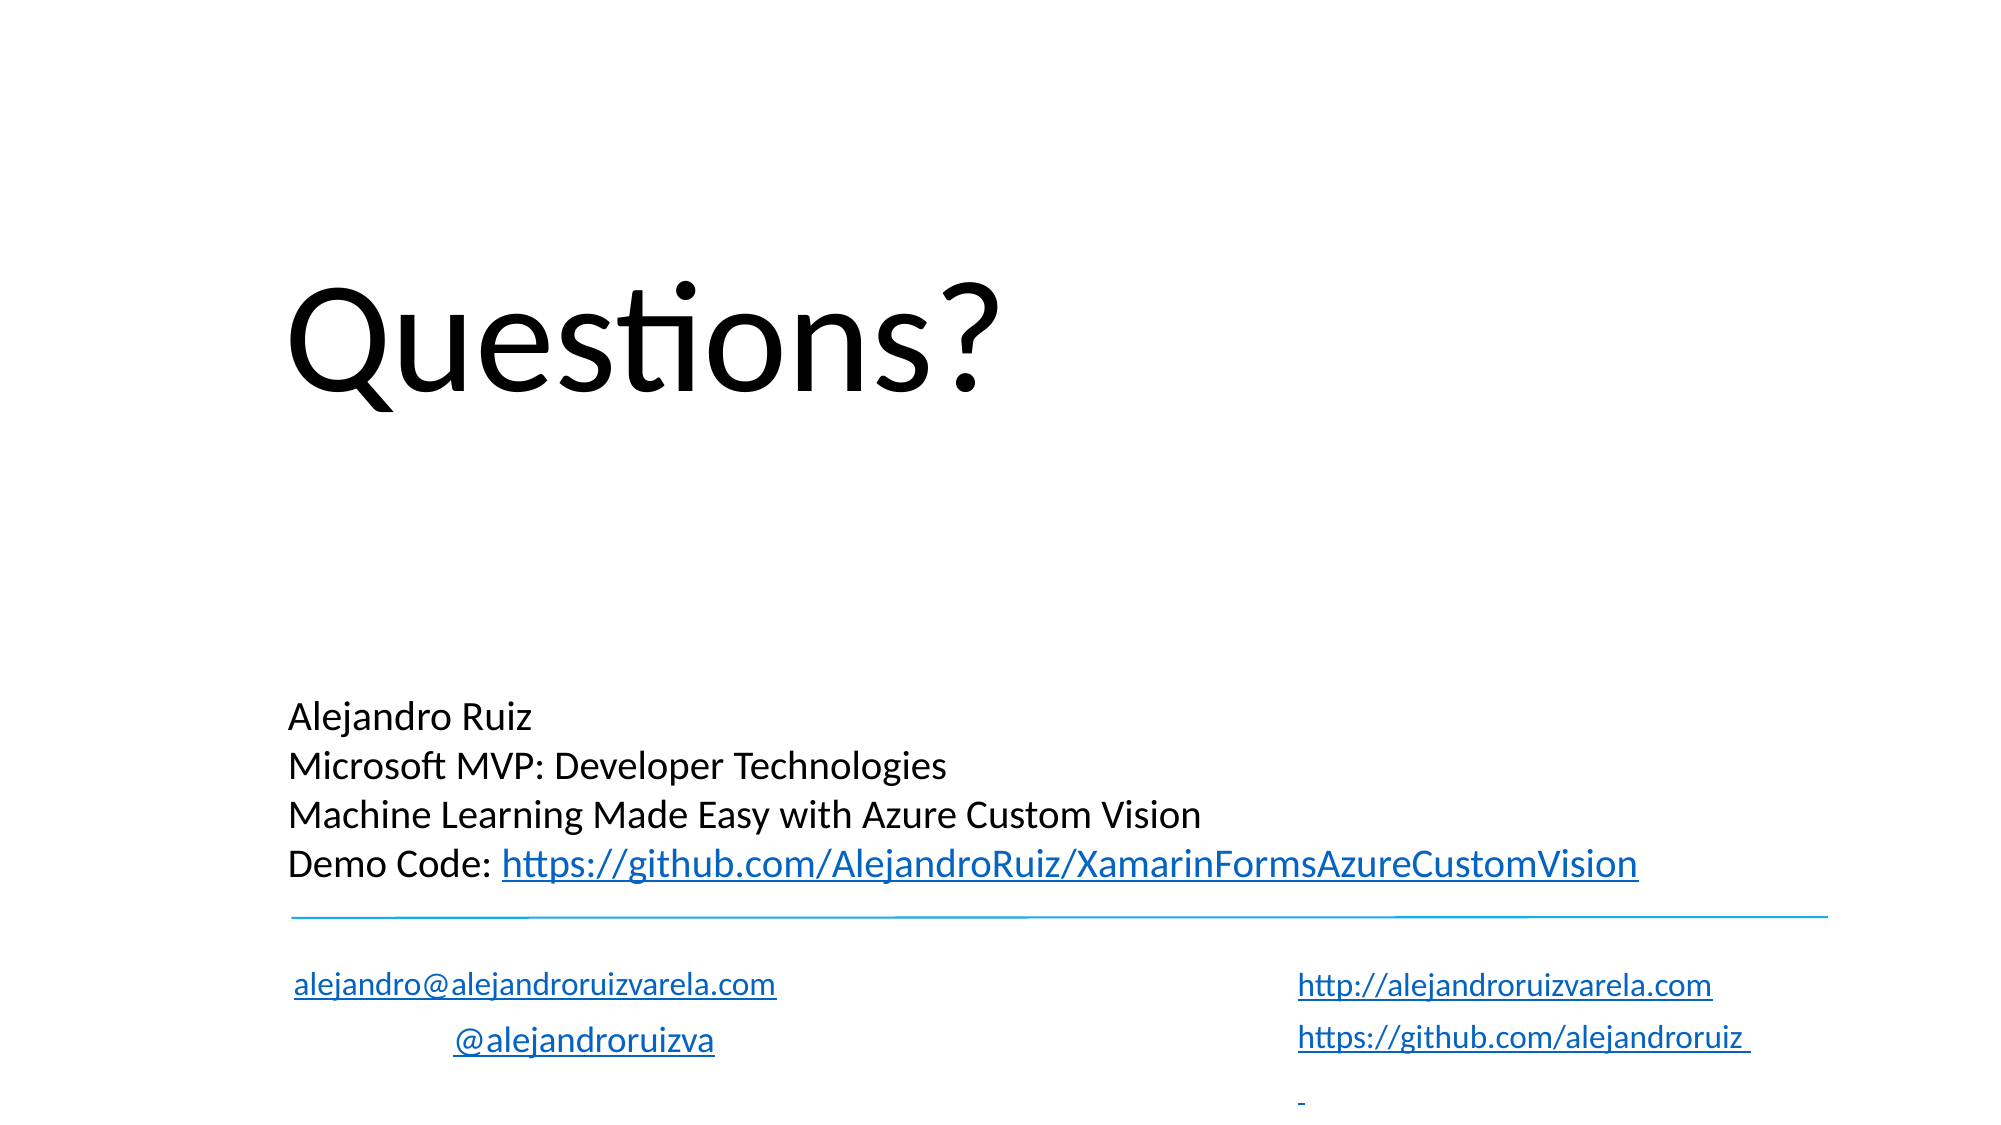

Questions?
Alejandro Ruiz
Microsoft MVP: Developer Technologies
Machine Learning Made Easy with Azure Custom Vision
Demo Code: https://github.com/AlejandroRuiz/XamarinFormsAzureCustomVision
http://alejandroruizvarela.com
https://github.com/alejandroruiz

alejandro@alejandroruizvarela.com

@alejandroruizva